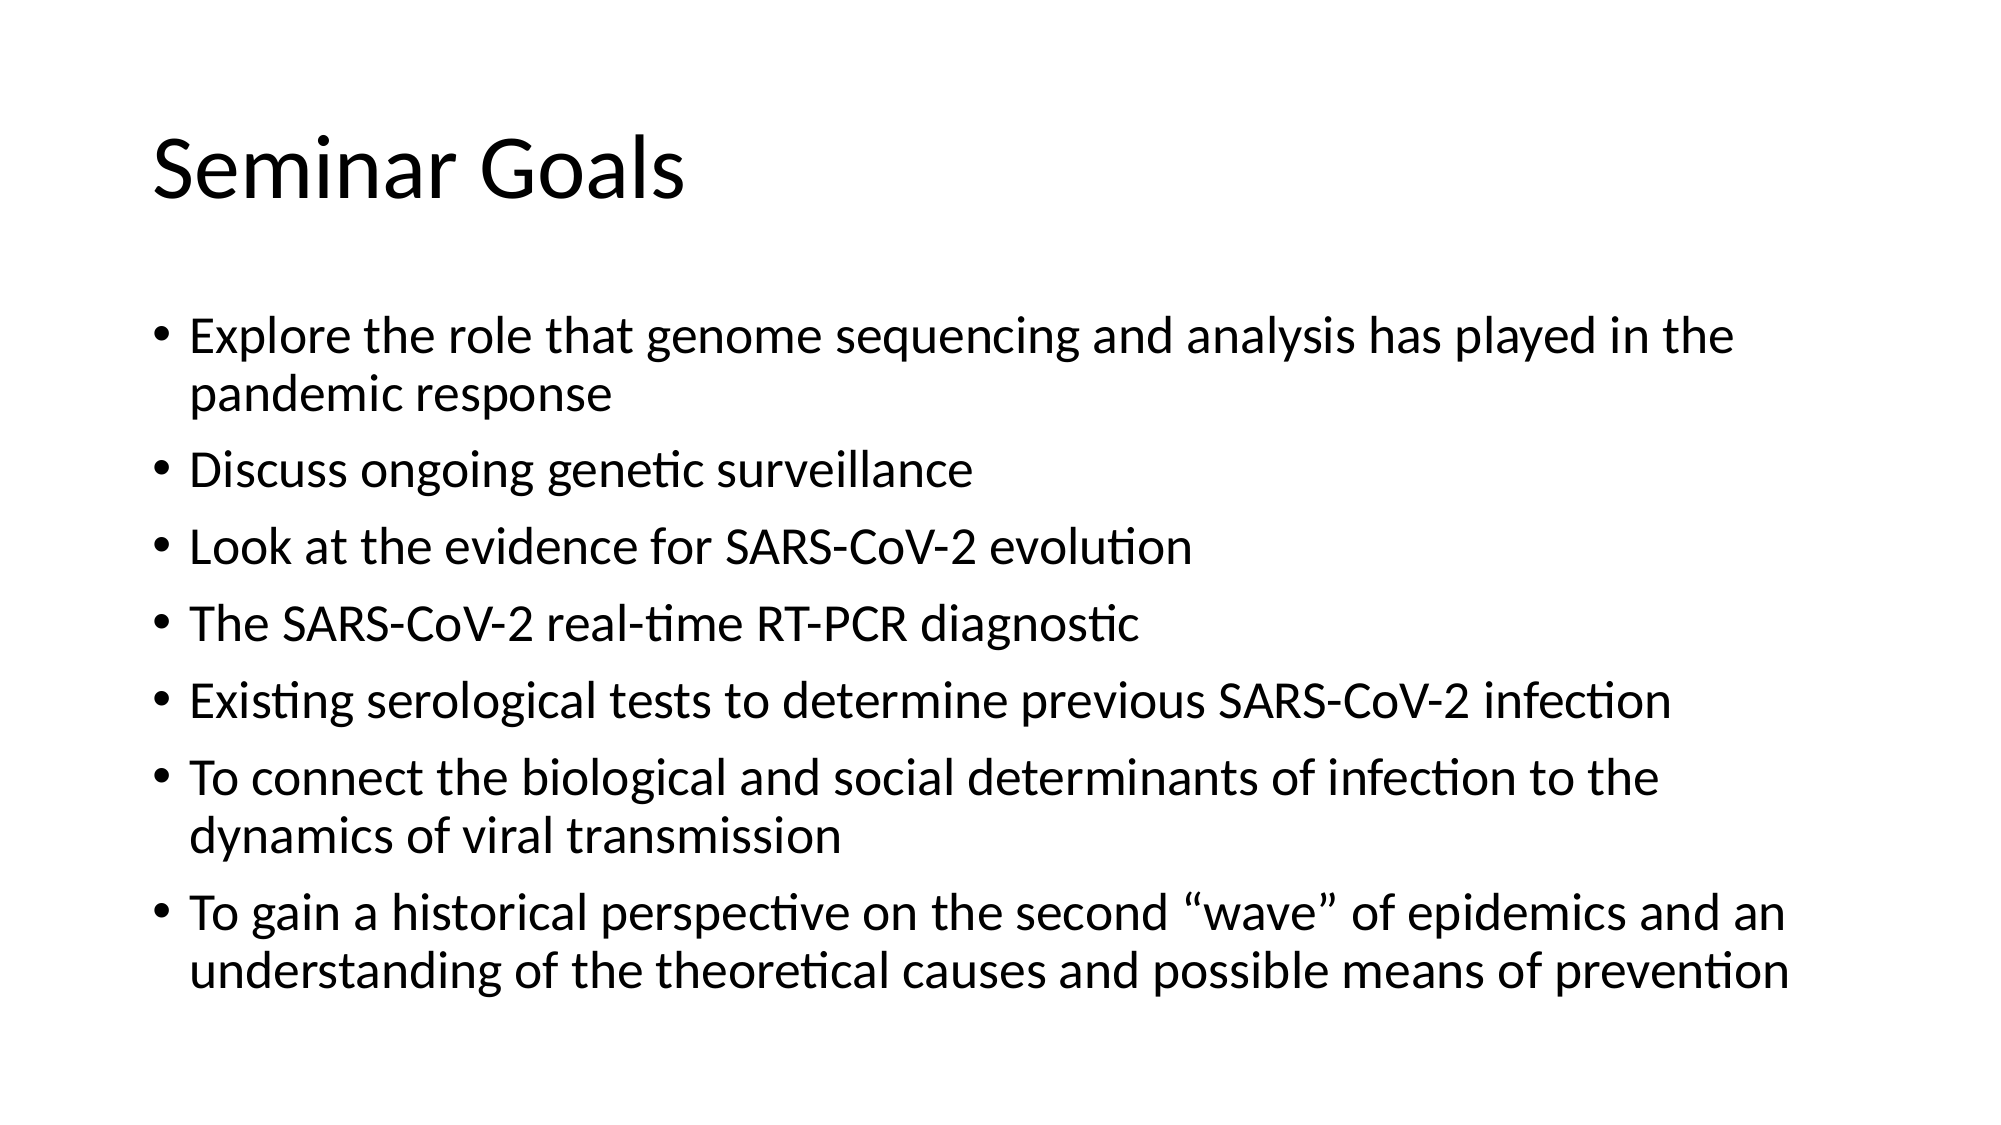

# Seminar Goals
Explore the role that genome sequencing and analysis has played in the pandemic response
Discuss ongoing genetic surveillance
Look at the evidence for SARS-CoV-2 evolution
The SARS-CoV-2 real-time RT-PCR diagnostic
Existing serological tests to determine previous SARS-CoV-2 infection
To connect the biological and social determinants of infection to the dynamics of viral transmission
To gain a historical perspective on the second “wave” of epidemics and an understanding of the theoretical causes and possible means of prevention